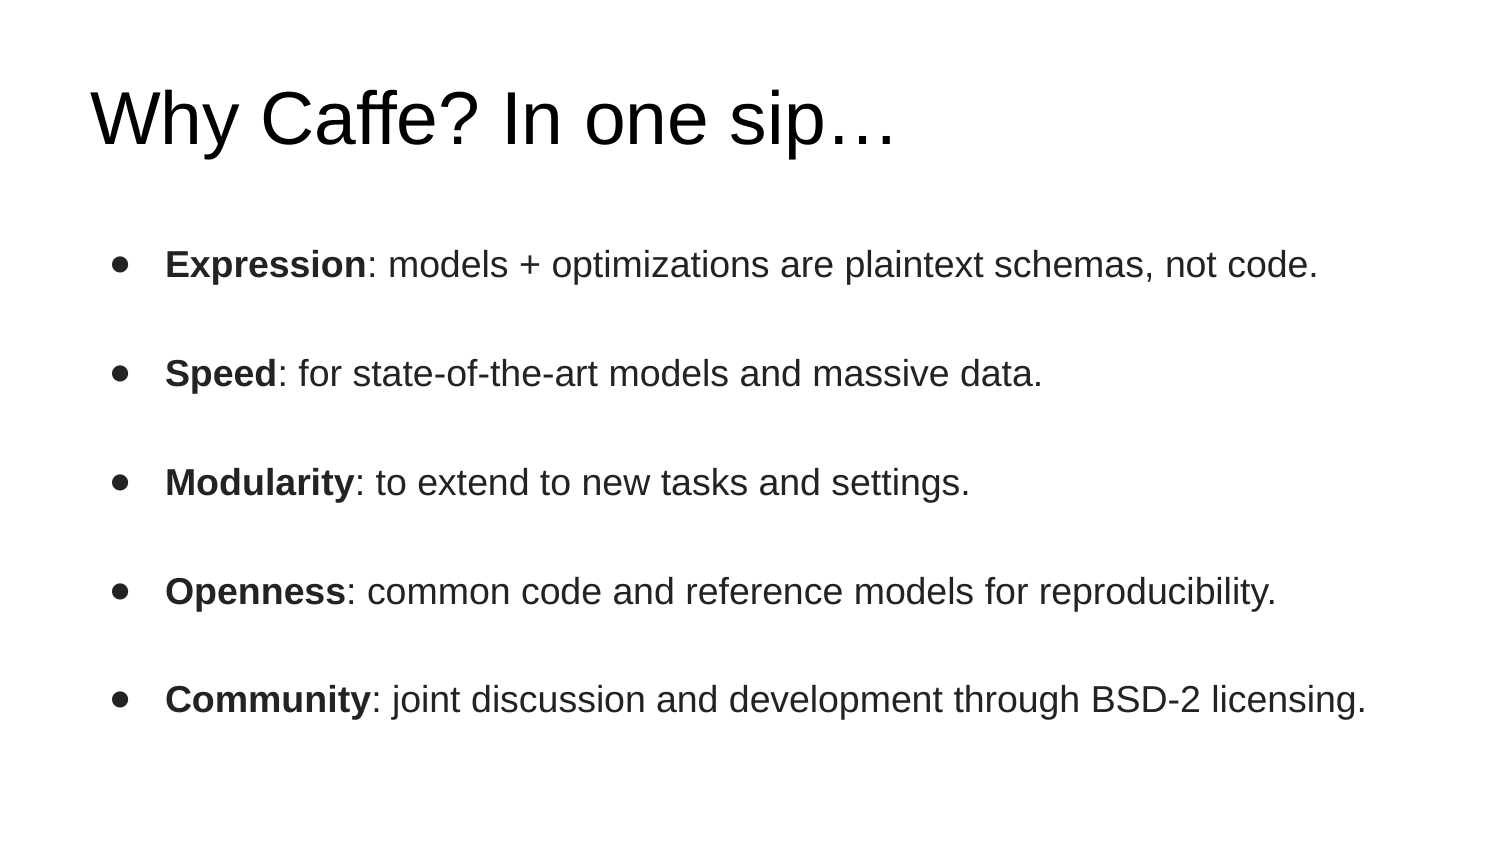

# Why Caffe? In one sip…
Expression: models + optimizations are plaintext schemas, not code.
Speed: for state-of-the-art models and massive data.
Modularity: to extend to new tasks and settings.
Openness: common code and reference models for reproducibility.
Community: joint discussion and development through BSD-2 licensing.